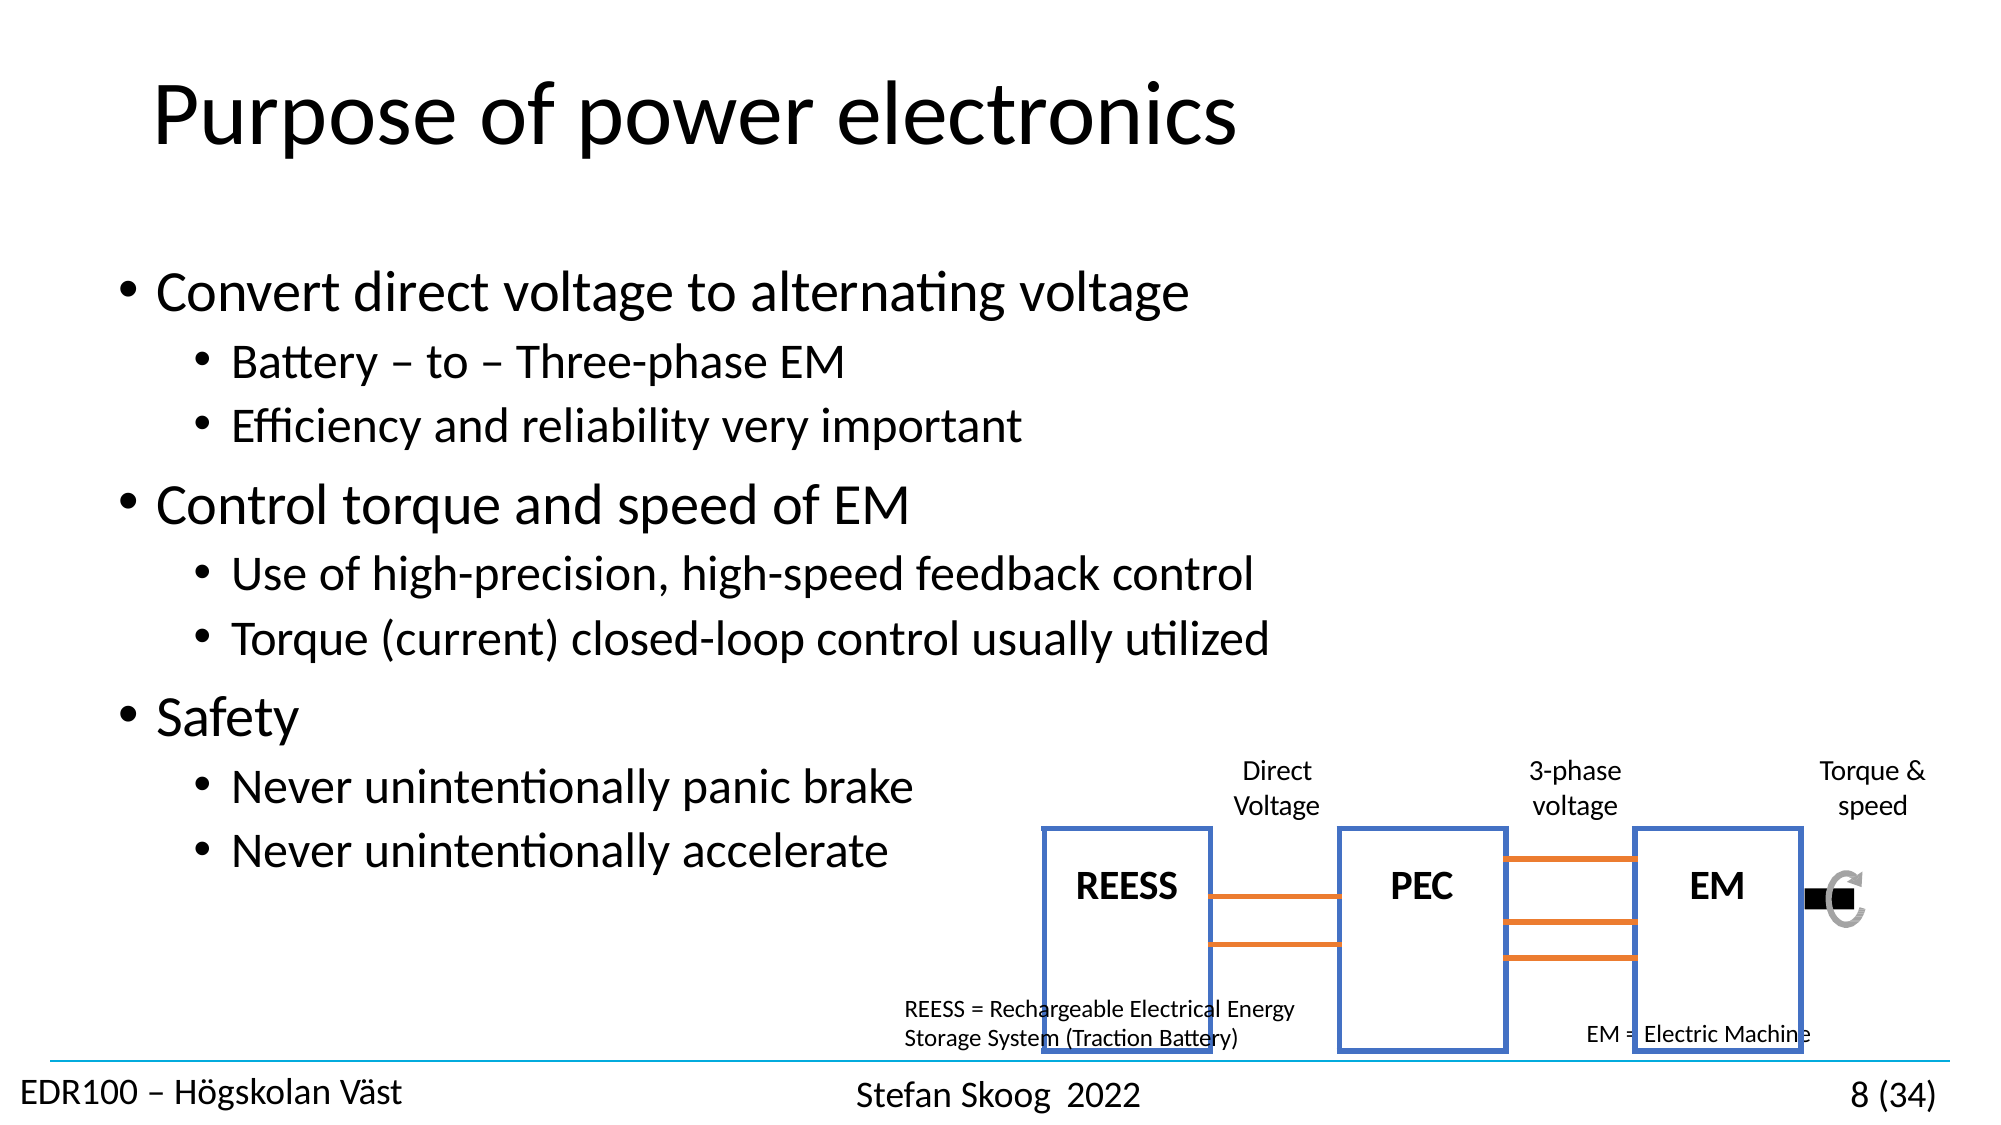

# Purpose of power electronics
Convert direct voltage to alternating voltage
Battery – to – Three-phase EM
Efficiency and reliability very important
Control torque and speed of EM
Use of high-precision, high-speed feedback control
Torque (current) closed-loop control usually utilized
Safety
Never unintentionally panic brake
Never unintentionally accelerate
Torque &
speed
Direct Voltage
3-phase voltage
| REESS |  | PEC |  | EM |
| --- | --- | --- | --- | --- |
|  |  |  |  |  |
|  |  |  |  |  |
|  |  |  |  |  |
|  |  |  |  |  |
|  |  |  |  |  |

REESS = Rechargeable Electrical Energy Storage System (Traction Battery)
EM = Electric Machine
EDR100 – Högskolan Väst
Stefan Skoog 2022
8 (34)